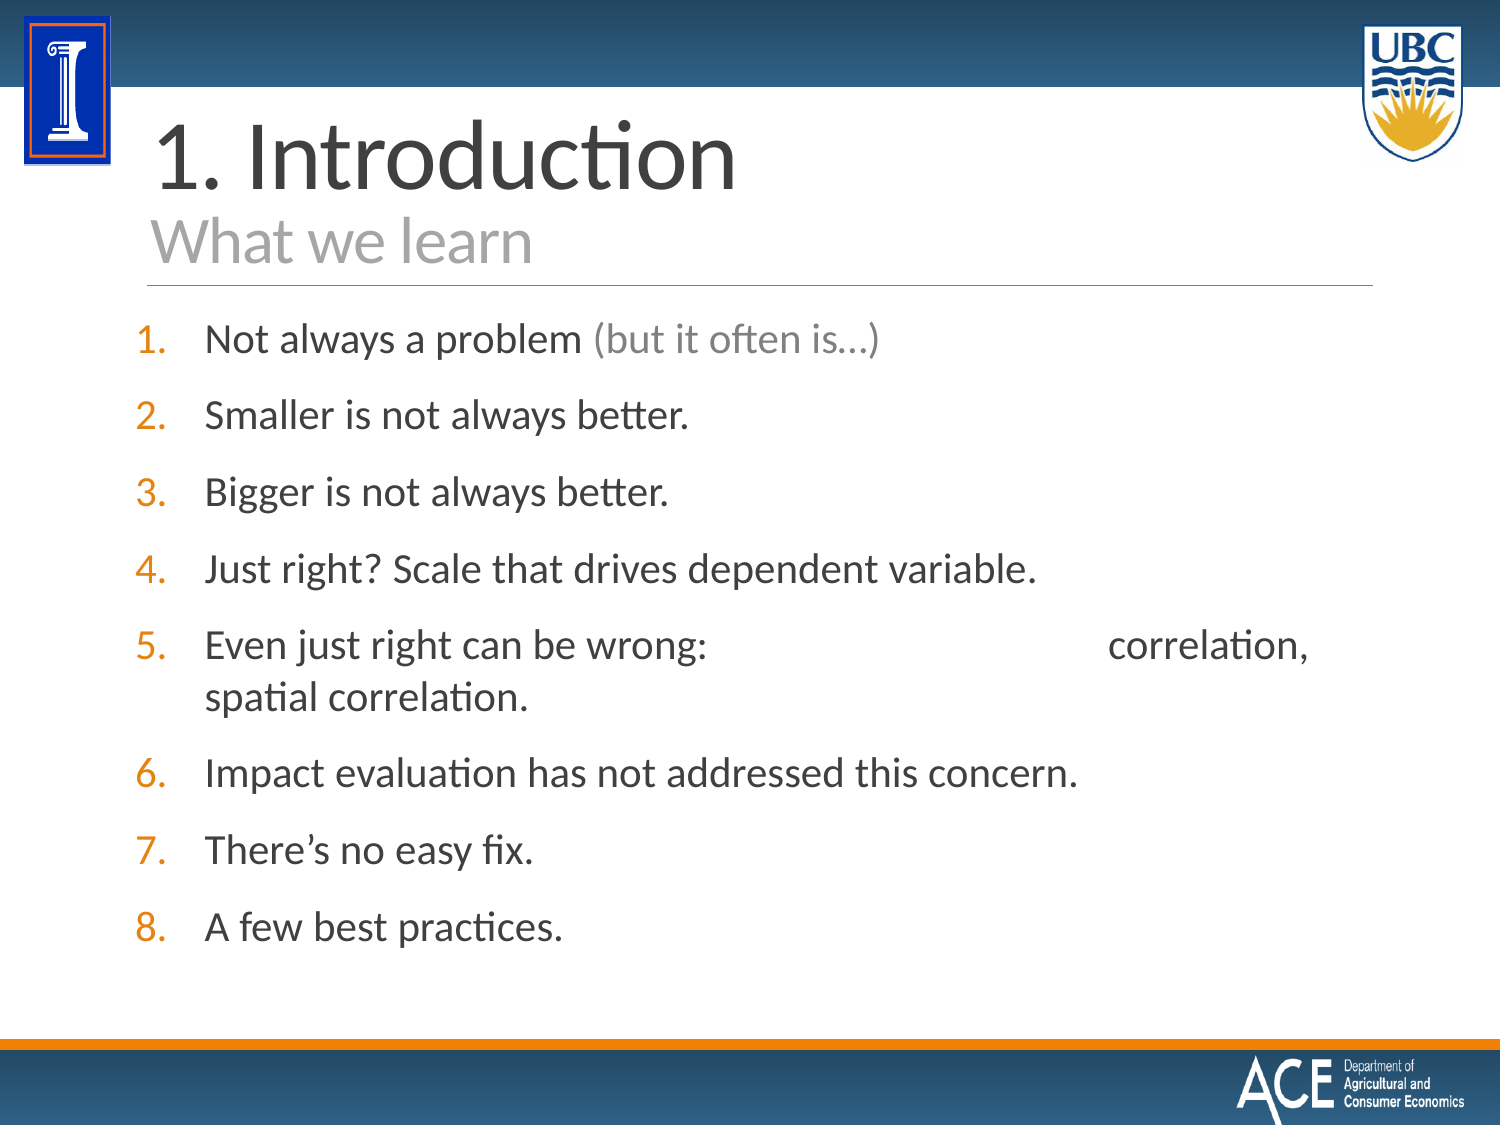

# 1. Introduction What we learn
Not always a problem (but it often is…)
Smaller is not always better.
Bigger is not always better.
Just right? Scale that drives dependent variable.
Even just right can be wrong:                                         correlation, spatial correlation.
Impact evaluation has not addressed this concern.
There’s no easy fix.
A few best practices.